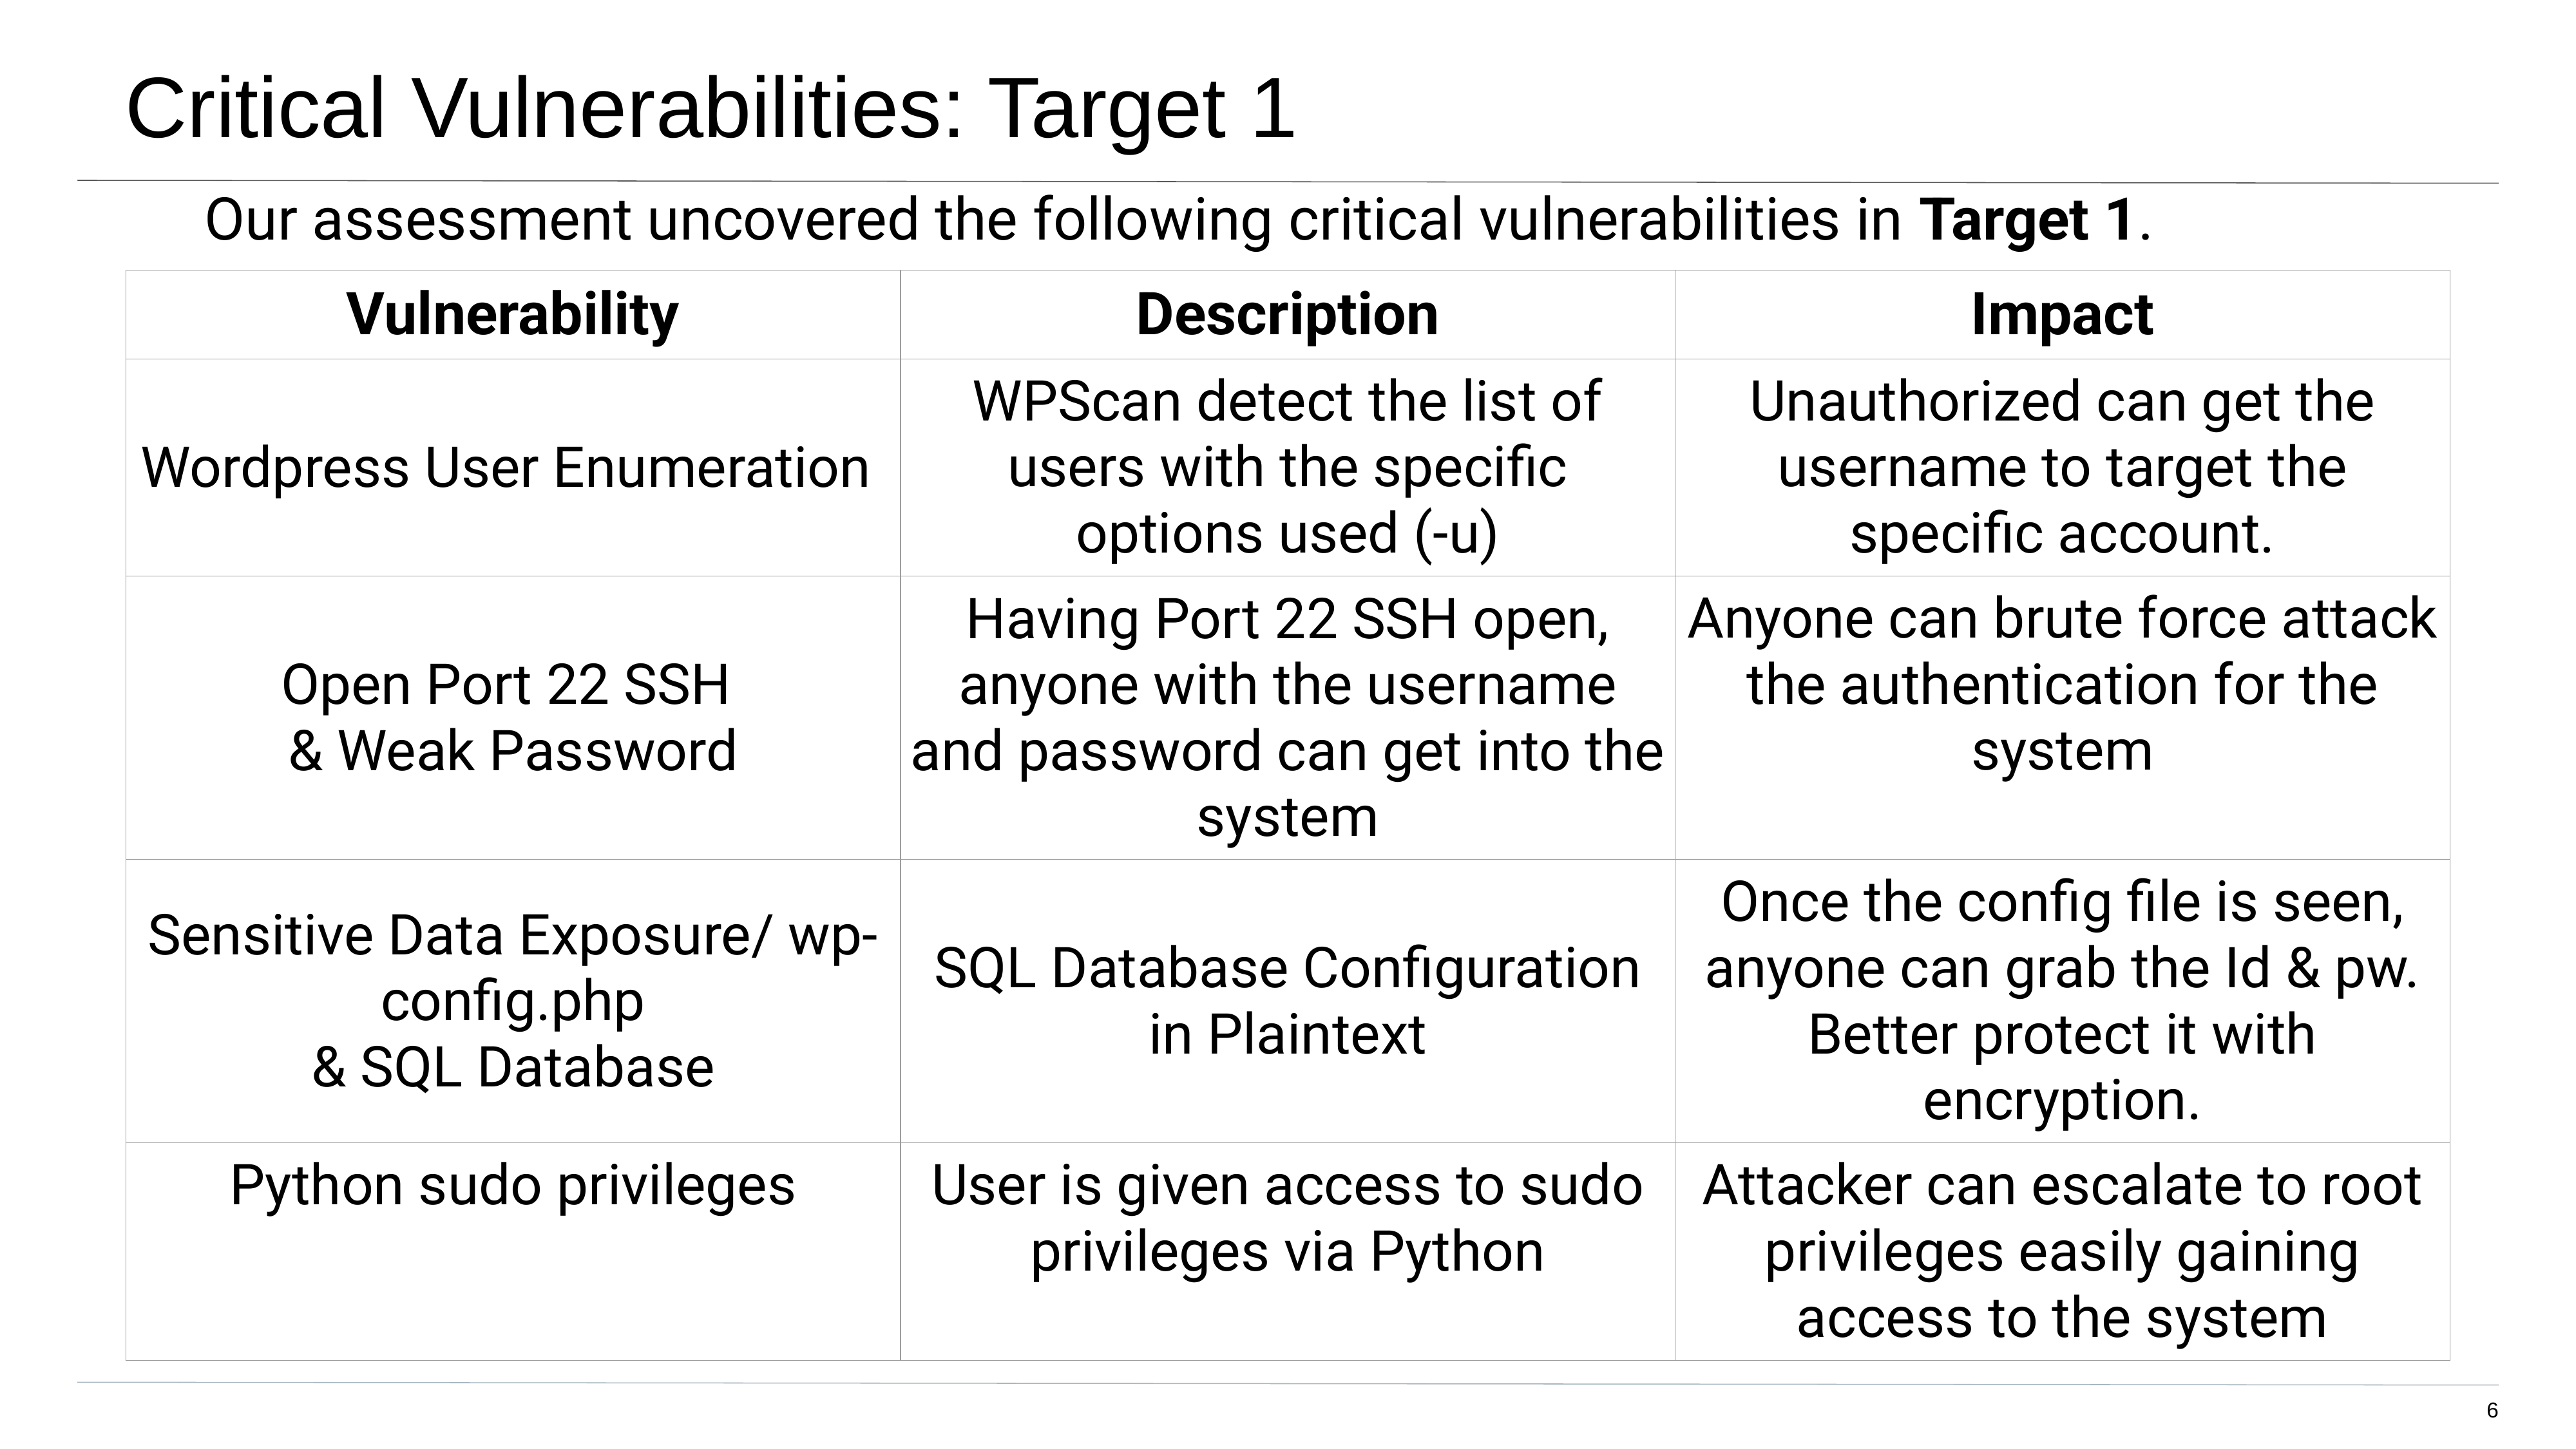

# Critical Vulnerabilities: Target 1
Our assessment uncovered the following critical vulnerabilities in Target 1.

| Vulnerability | Description | Impact |
| --- | --- | --- |
| Wordpress User Enumeration | WPScan detect the list of users with the specific options used (-u) | Unauthorized can get the username to target the specific account. |
| Open Port 22 SSH & Weak Password | Having Port 22 SSH open, anyone with the username and password can get into the system | Anyone can brute force attack the authentication for the system |
| Sensitive Data Exposure/ wp-config.php & SQL Database | SQL Database Configuration in Plaintext | Once the config file is seen, anyone can grab the Id & pw. Better protect it with encryption. |
| Python sudo privileges | User is given access to sudo privileges via Python | Attacker can escalate to root privileges easily gaining access to the system |
6